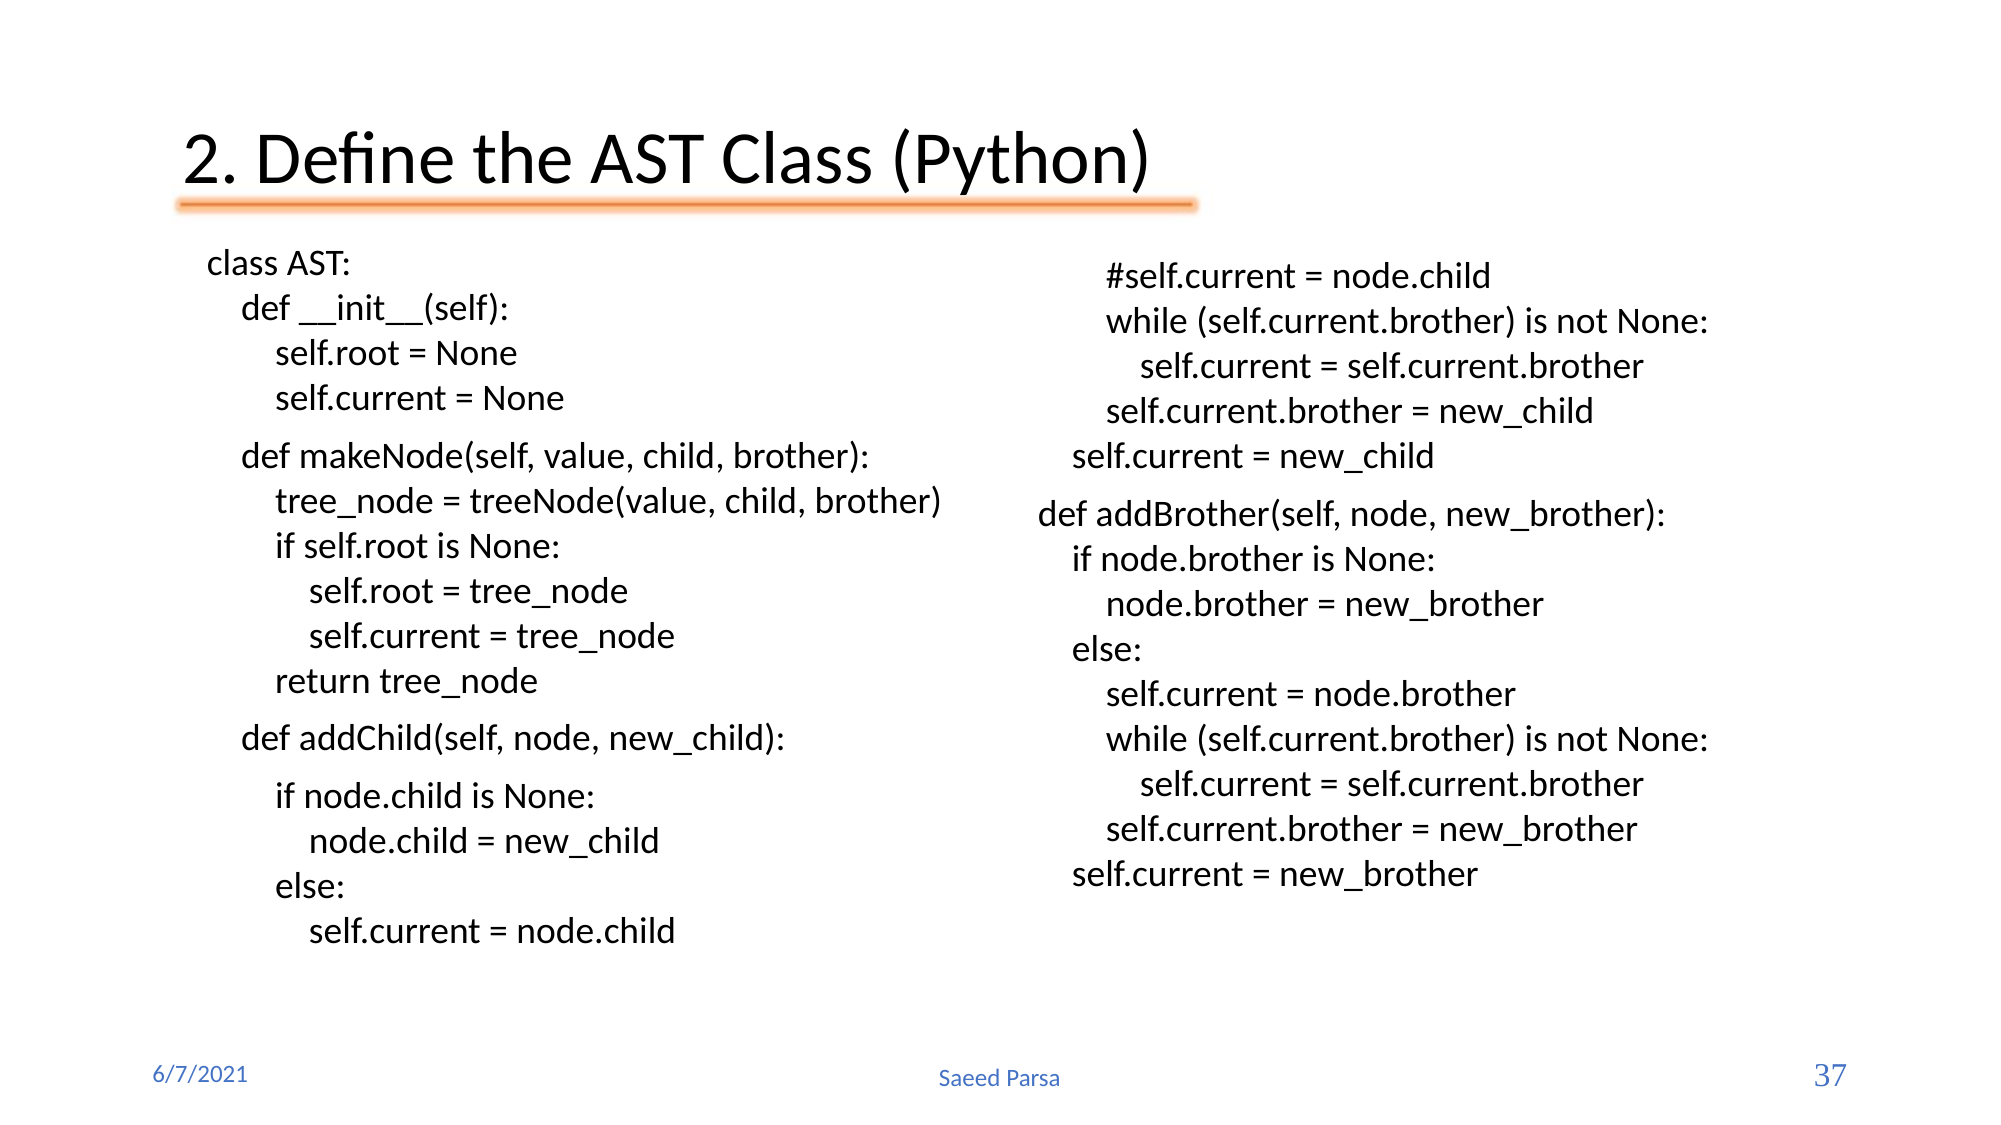

2. Define the AST Class (Python)
class AST:
    def __init__(self):
        self.root = None
        self.current = None
    def makeNode(self, value, child, brother):
        tree_node = treeNode(value, child, brother)
        if self.root is None:
            self.root = tree_node
            self.current = tree_node
        return tree_node
    def addChild(self, node, new_child):
        if node.child is None:
            node.child = new_child
        else:
            self.current = node.child

            #self.current = node.child
            while (self.current.brother) is not None:
                self.current = self.current.brother
            self.current.brother = new_child
        self.current = new_child
    def addBrother(self, node, new_brother):
        if node.brother is None:
            node.brother = new_brother
        else:
            self.current = node.brother
            while (self.current.brother) is not None:
                self.current = self.current.brother
            self.current.brother = new_brother
        self.current = new_brother
6/7/2021
Saeed Parsa
37